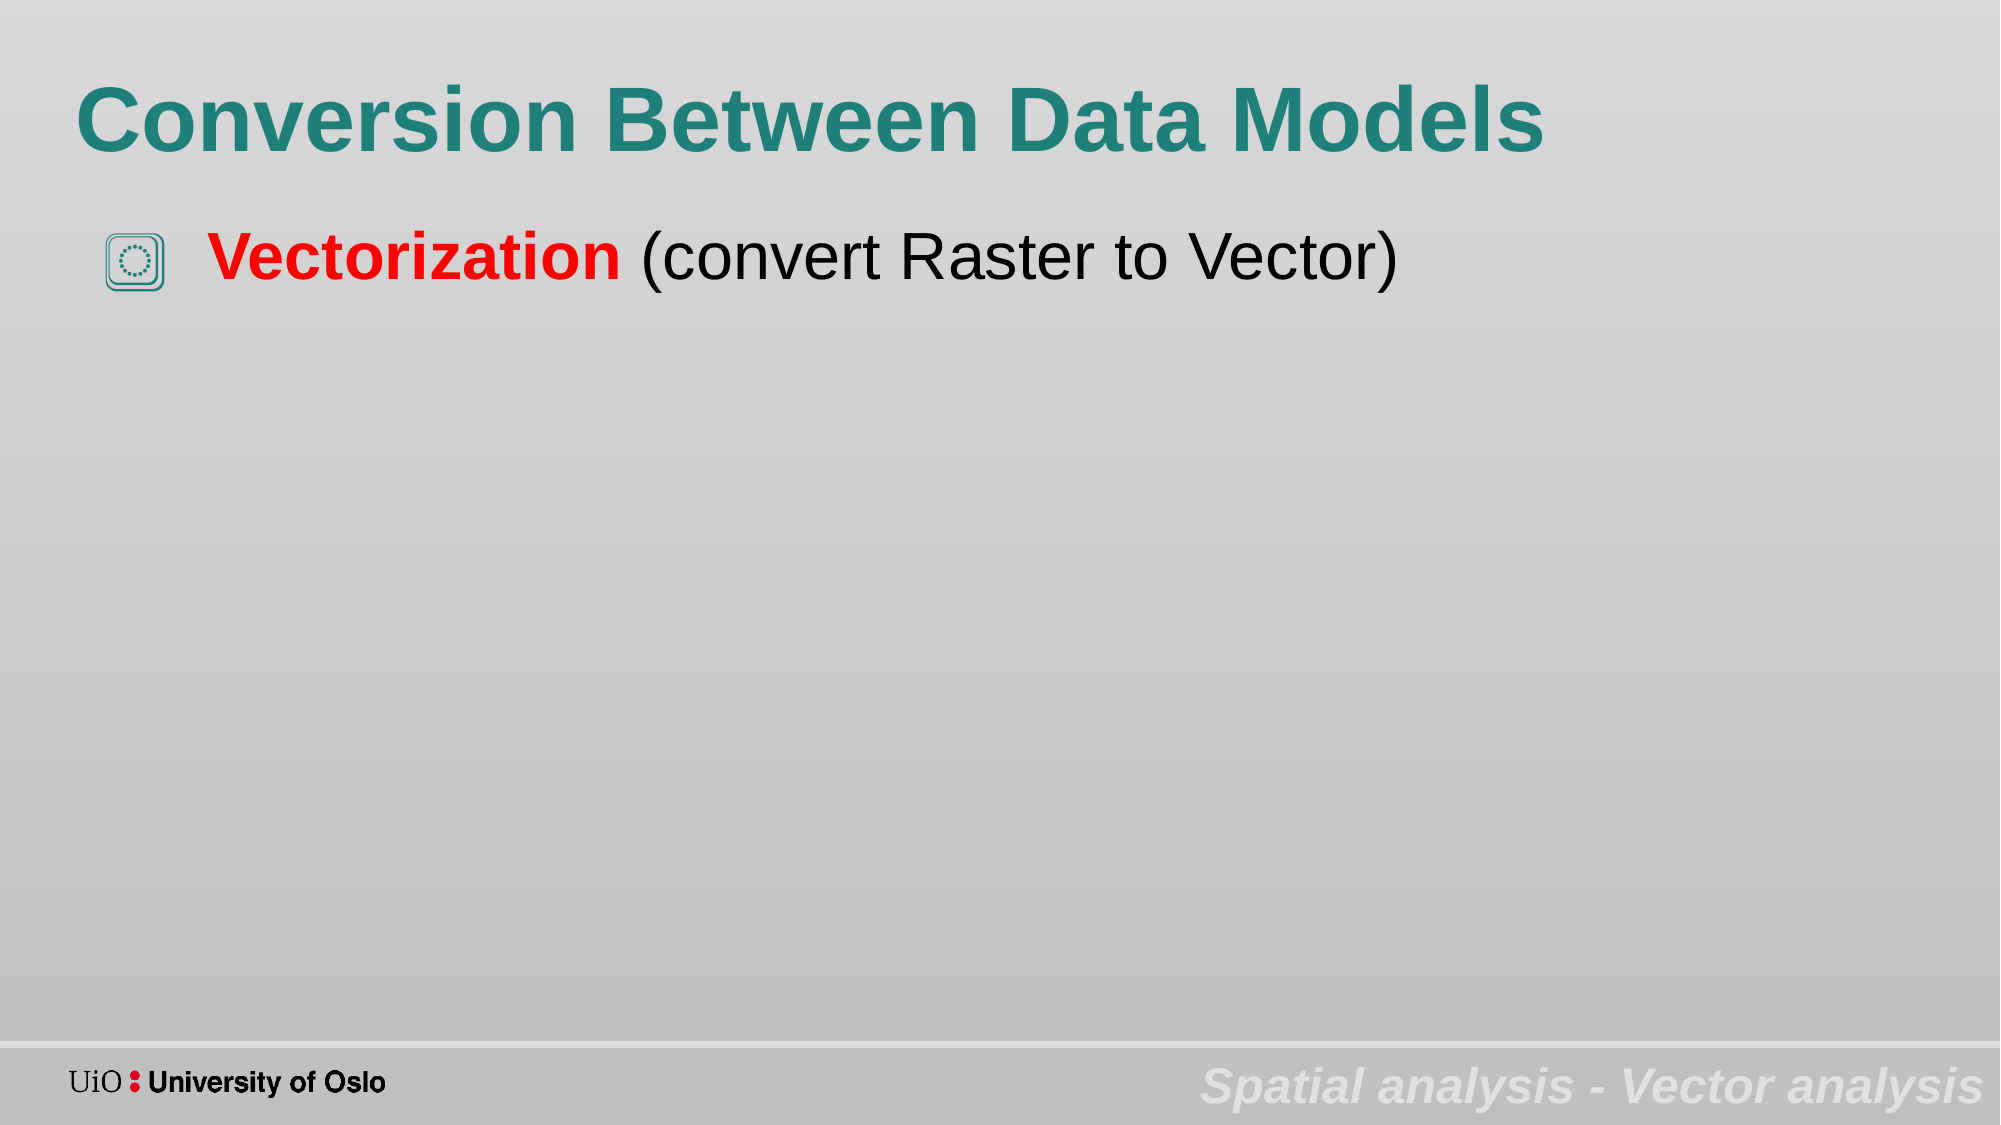

Conversion Between Data Models
Vectorization (convert Raster to Vector)